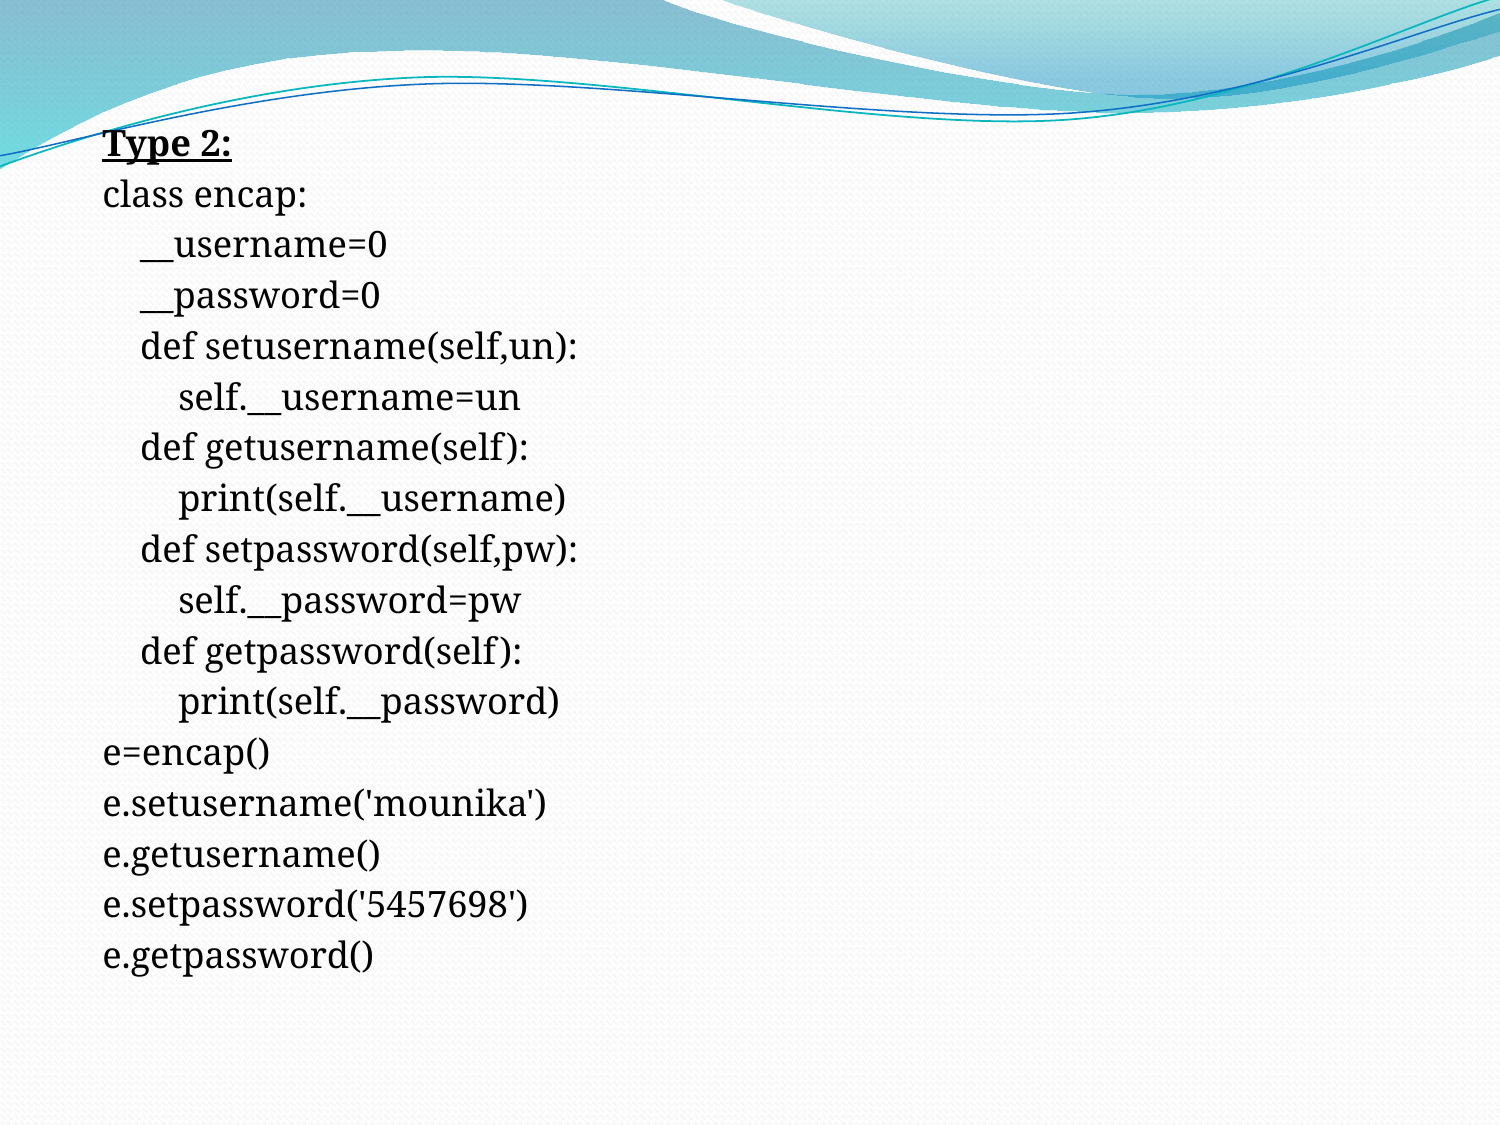

Type 2:
class encap:
    __username=0
    __password=0
    def setusername(self,un):
        self.__username=un
    def getusername(self):
        print(self.__username)
    def setpassword(self,pw):
        self.__password=pw
    def getpassword(self):
        print(self.__password)
e=encap()
e.setusername('mounika')
e.getusername()
e.setpassword('5457698')
e.getpassword()